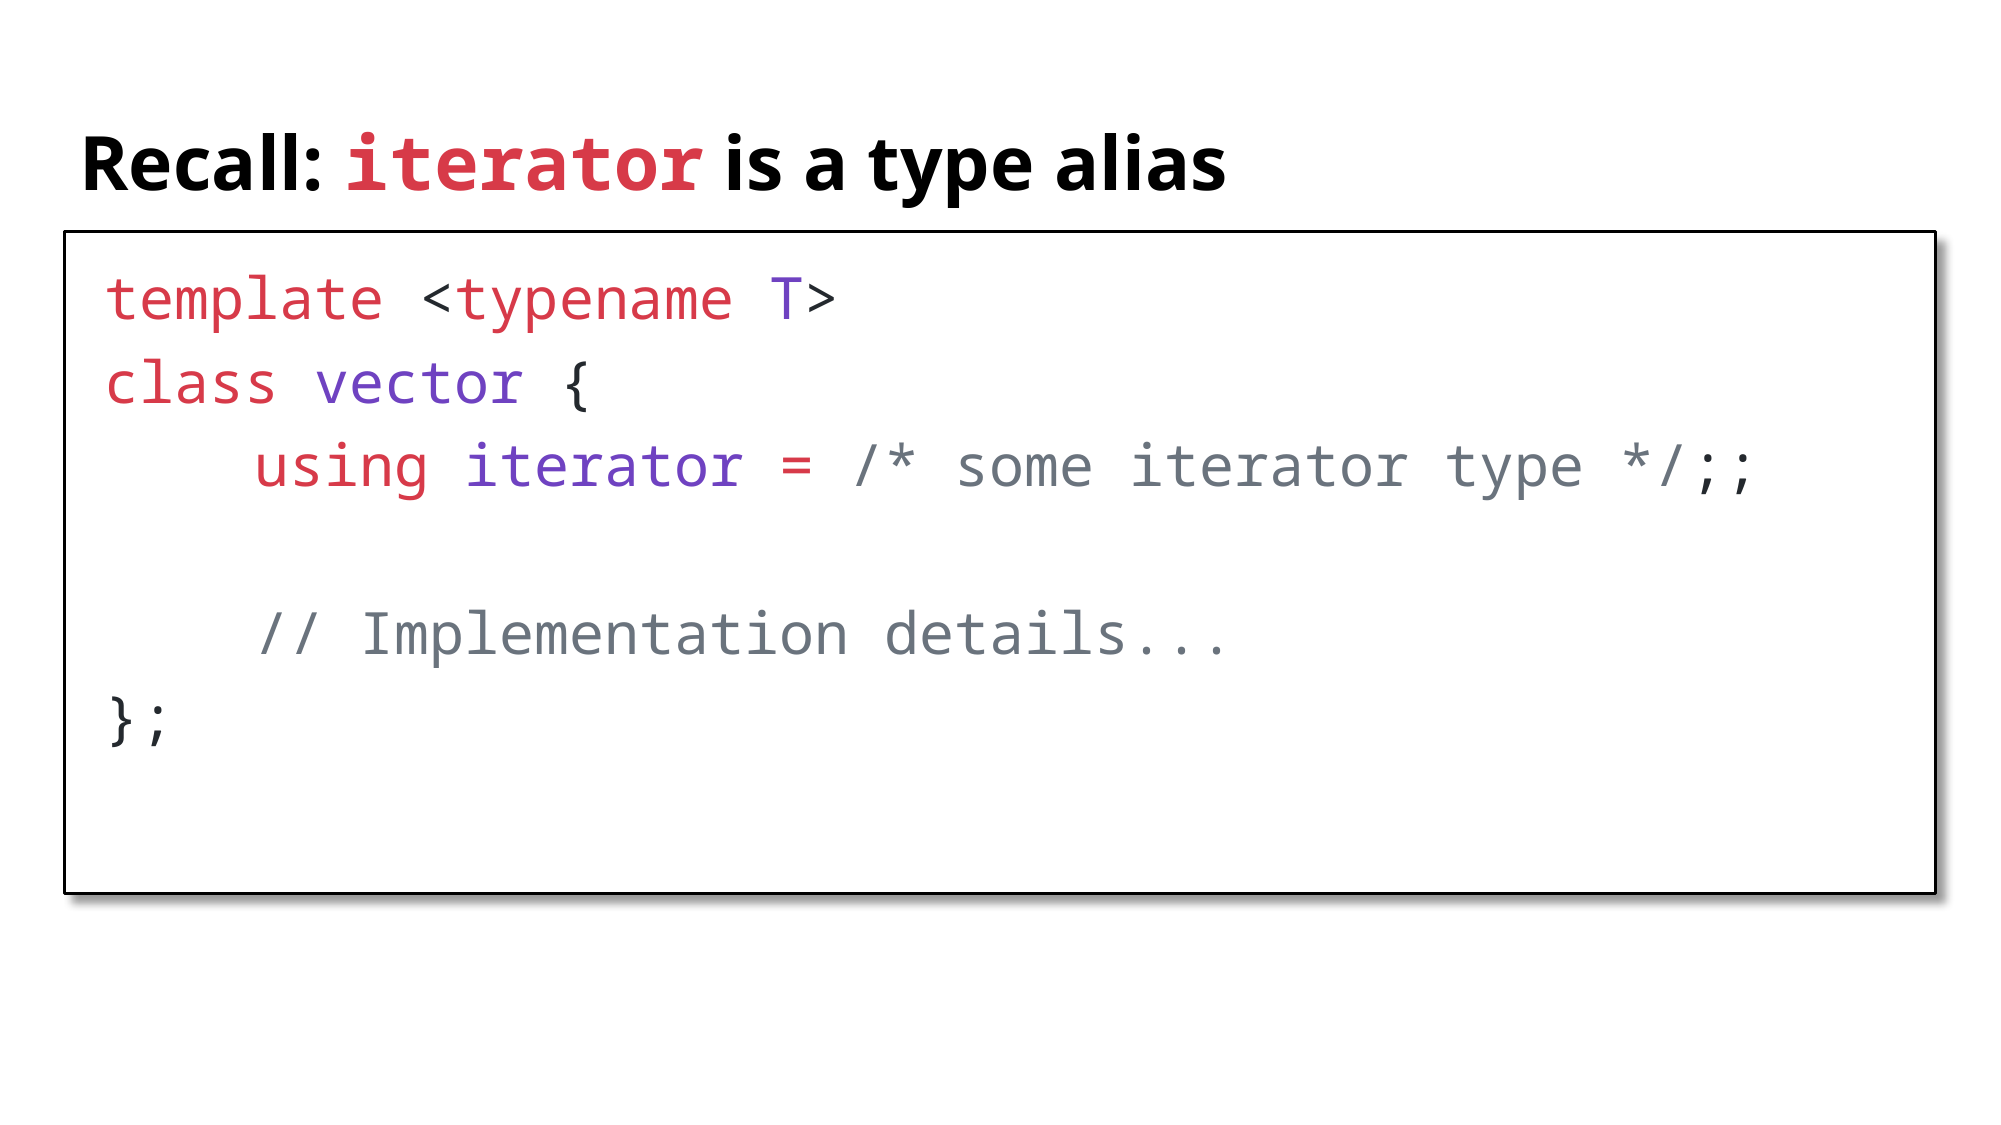

# Recall: iterator is a type alias
template <typename T>
class vector {
	using iterator = /* some iterator type */;;

	// Implementation details...
};